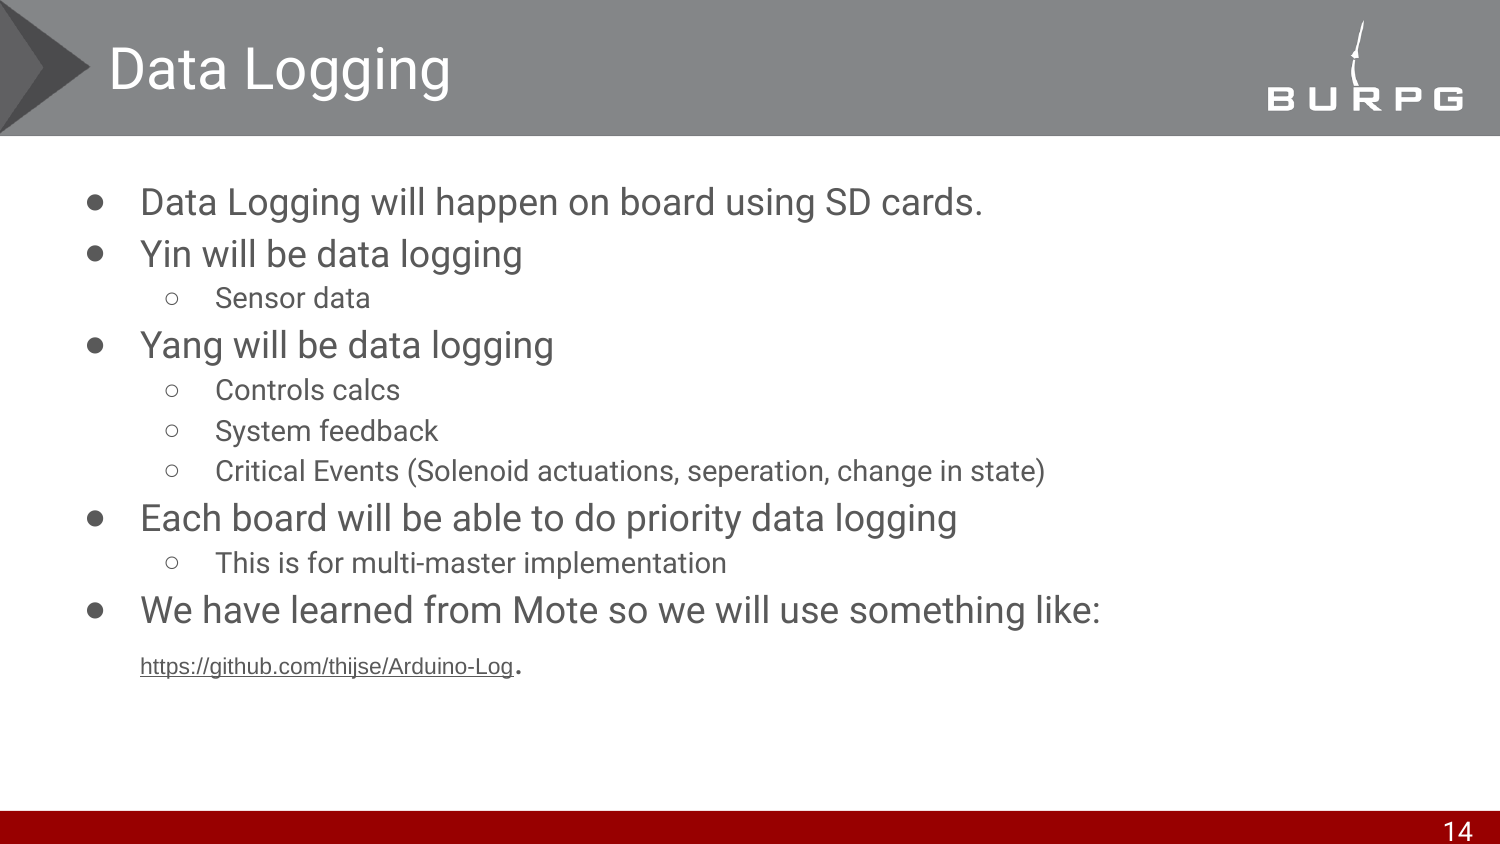

# Data Logging
Data Logging will happen on board using SD cards.
Yin will be data logging
Sensor data
Yang will be data logging
Controls calcs
System feedback
Critical Events (Solenoid actuations, seperation, change in state)
Each board will be able to do priority data logging
This is for multi-master implementation
We have learned from Mote so we will use something like: https://github.com/thijse/Arduino-Log.
14